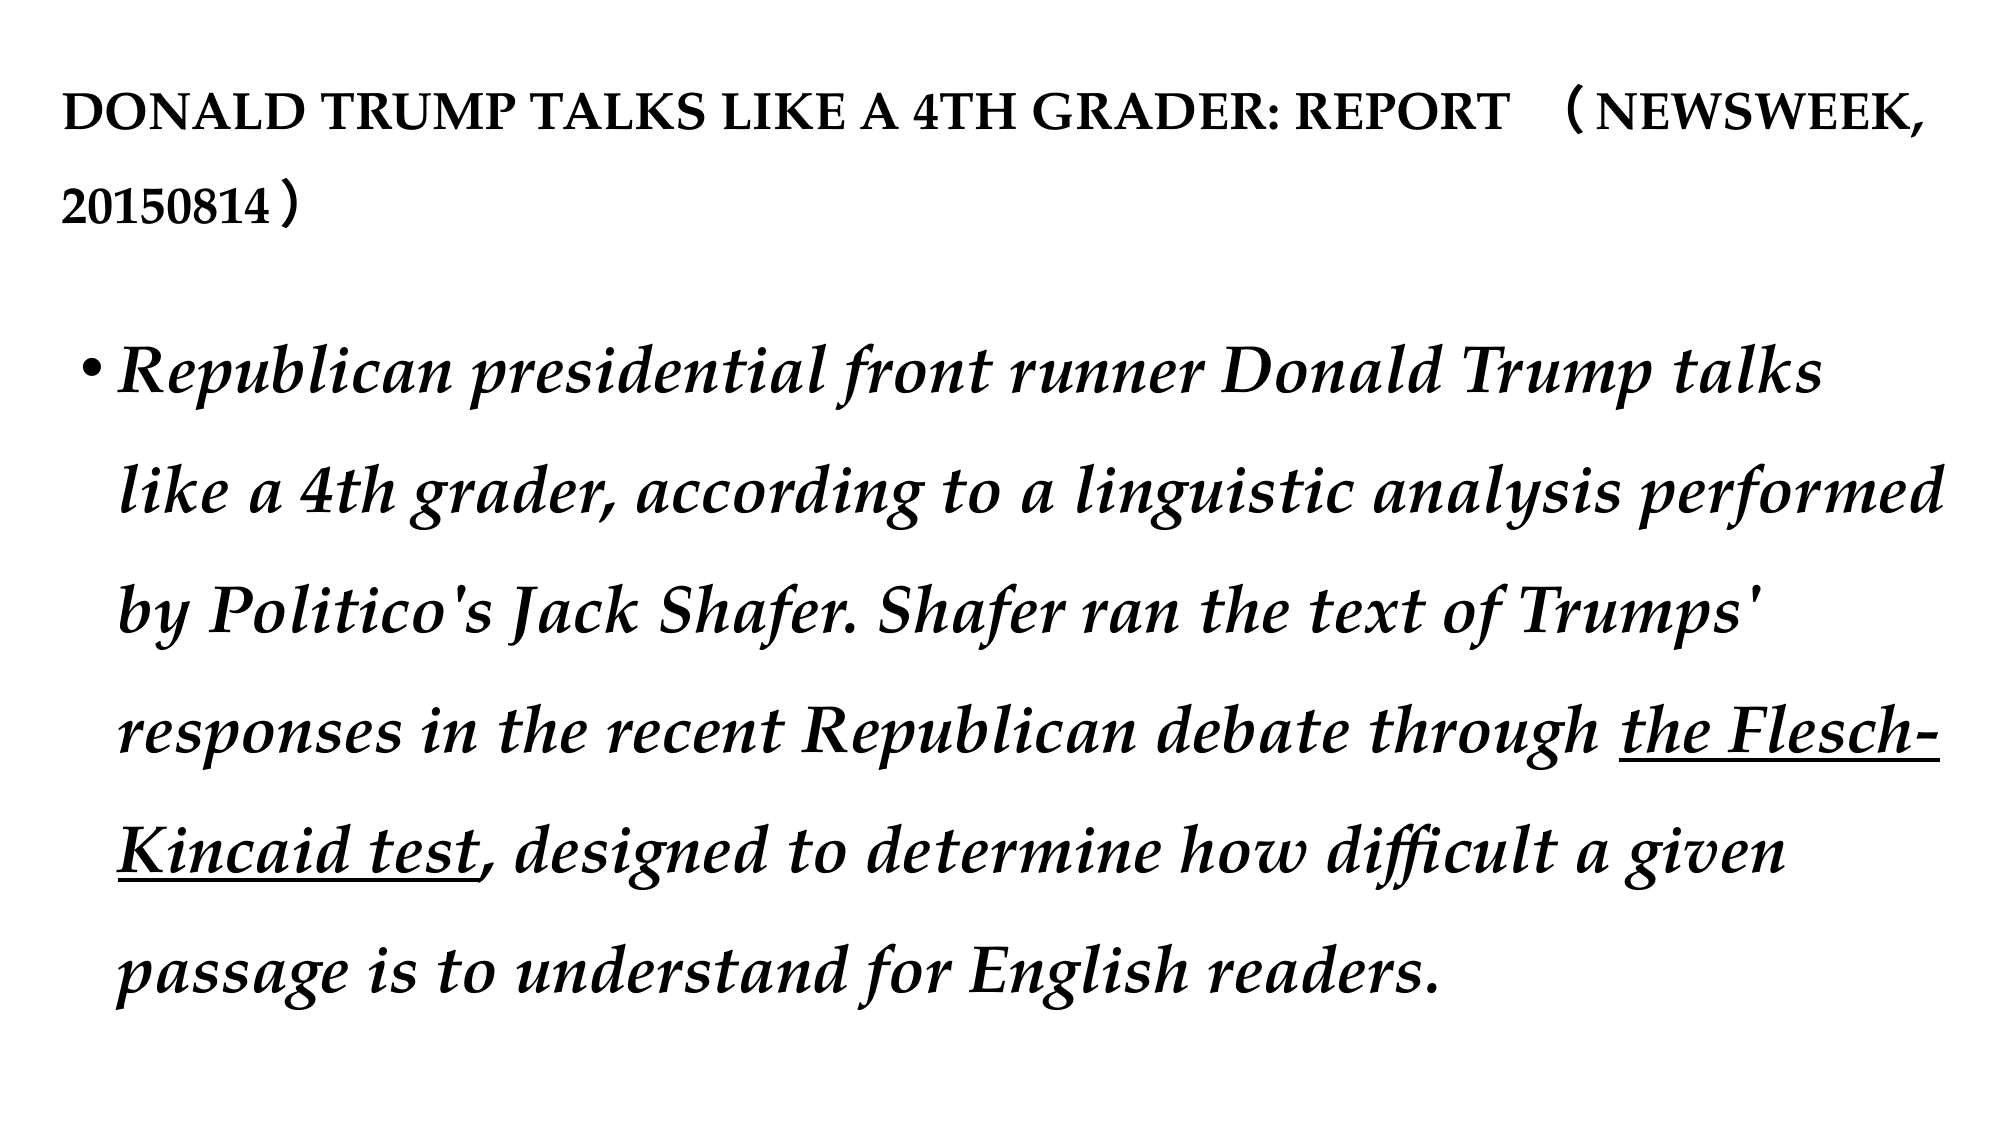

# DONALD TRUMP TALKS LIKE A 4TH GRADER: REPORT （Newsweek, 20150814）
Republican presidential front runner Donald Trump talks like a 4th grader, according to a linguistic analysis performed by Politico's Jack Shafer. Shafer ran the text of Trumps' responses in the recent Republican debate through the Flesch-Kincaid test, designed to determine how difficult a given passage is to understand for English readers.